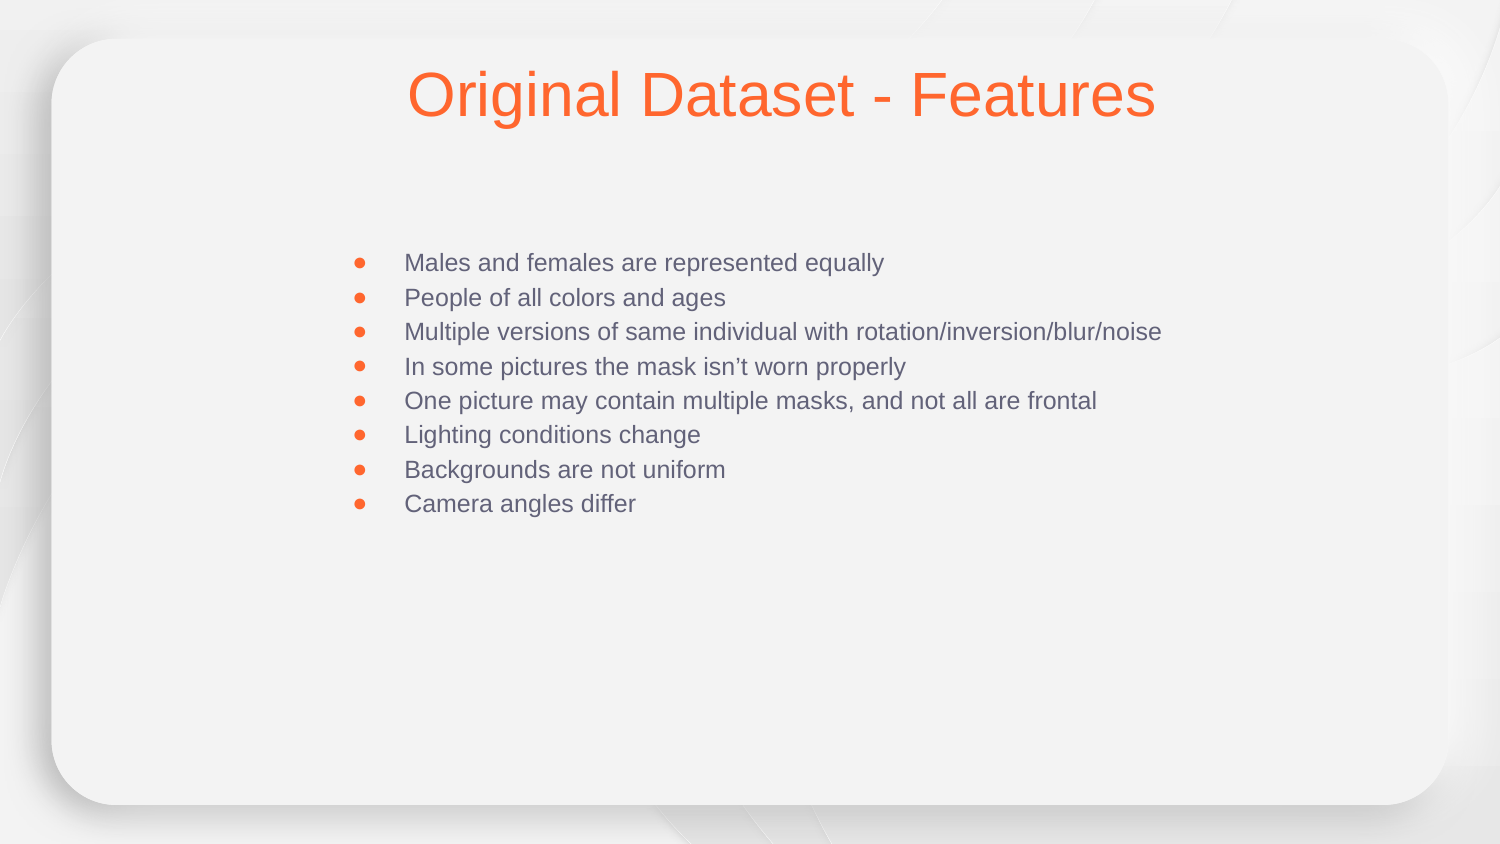

# Original Dataset - Features

Males and females are represented equally
People of all colors and ages
Multiple versions of same individual with rotation/inversion/blur/noise
In some pictures the mask isn’t worn properly
One picture may contain multiple masks, and not all are frontal
Lighting conditions change
Backgrounds are not uniform
Camera angles differ